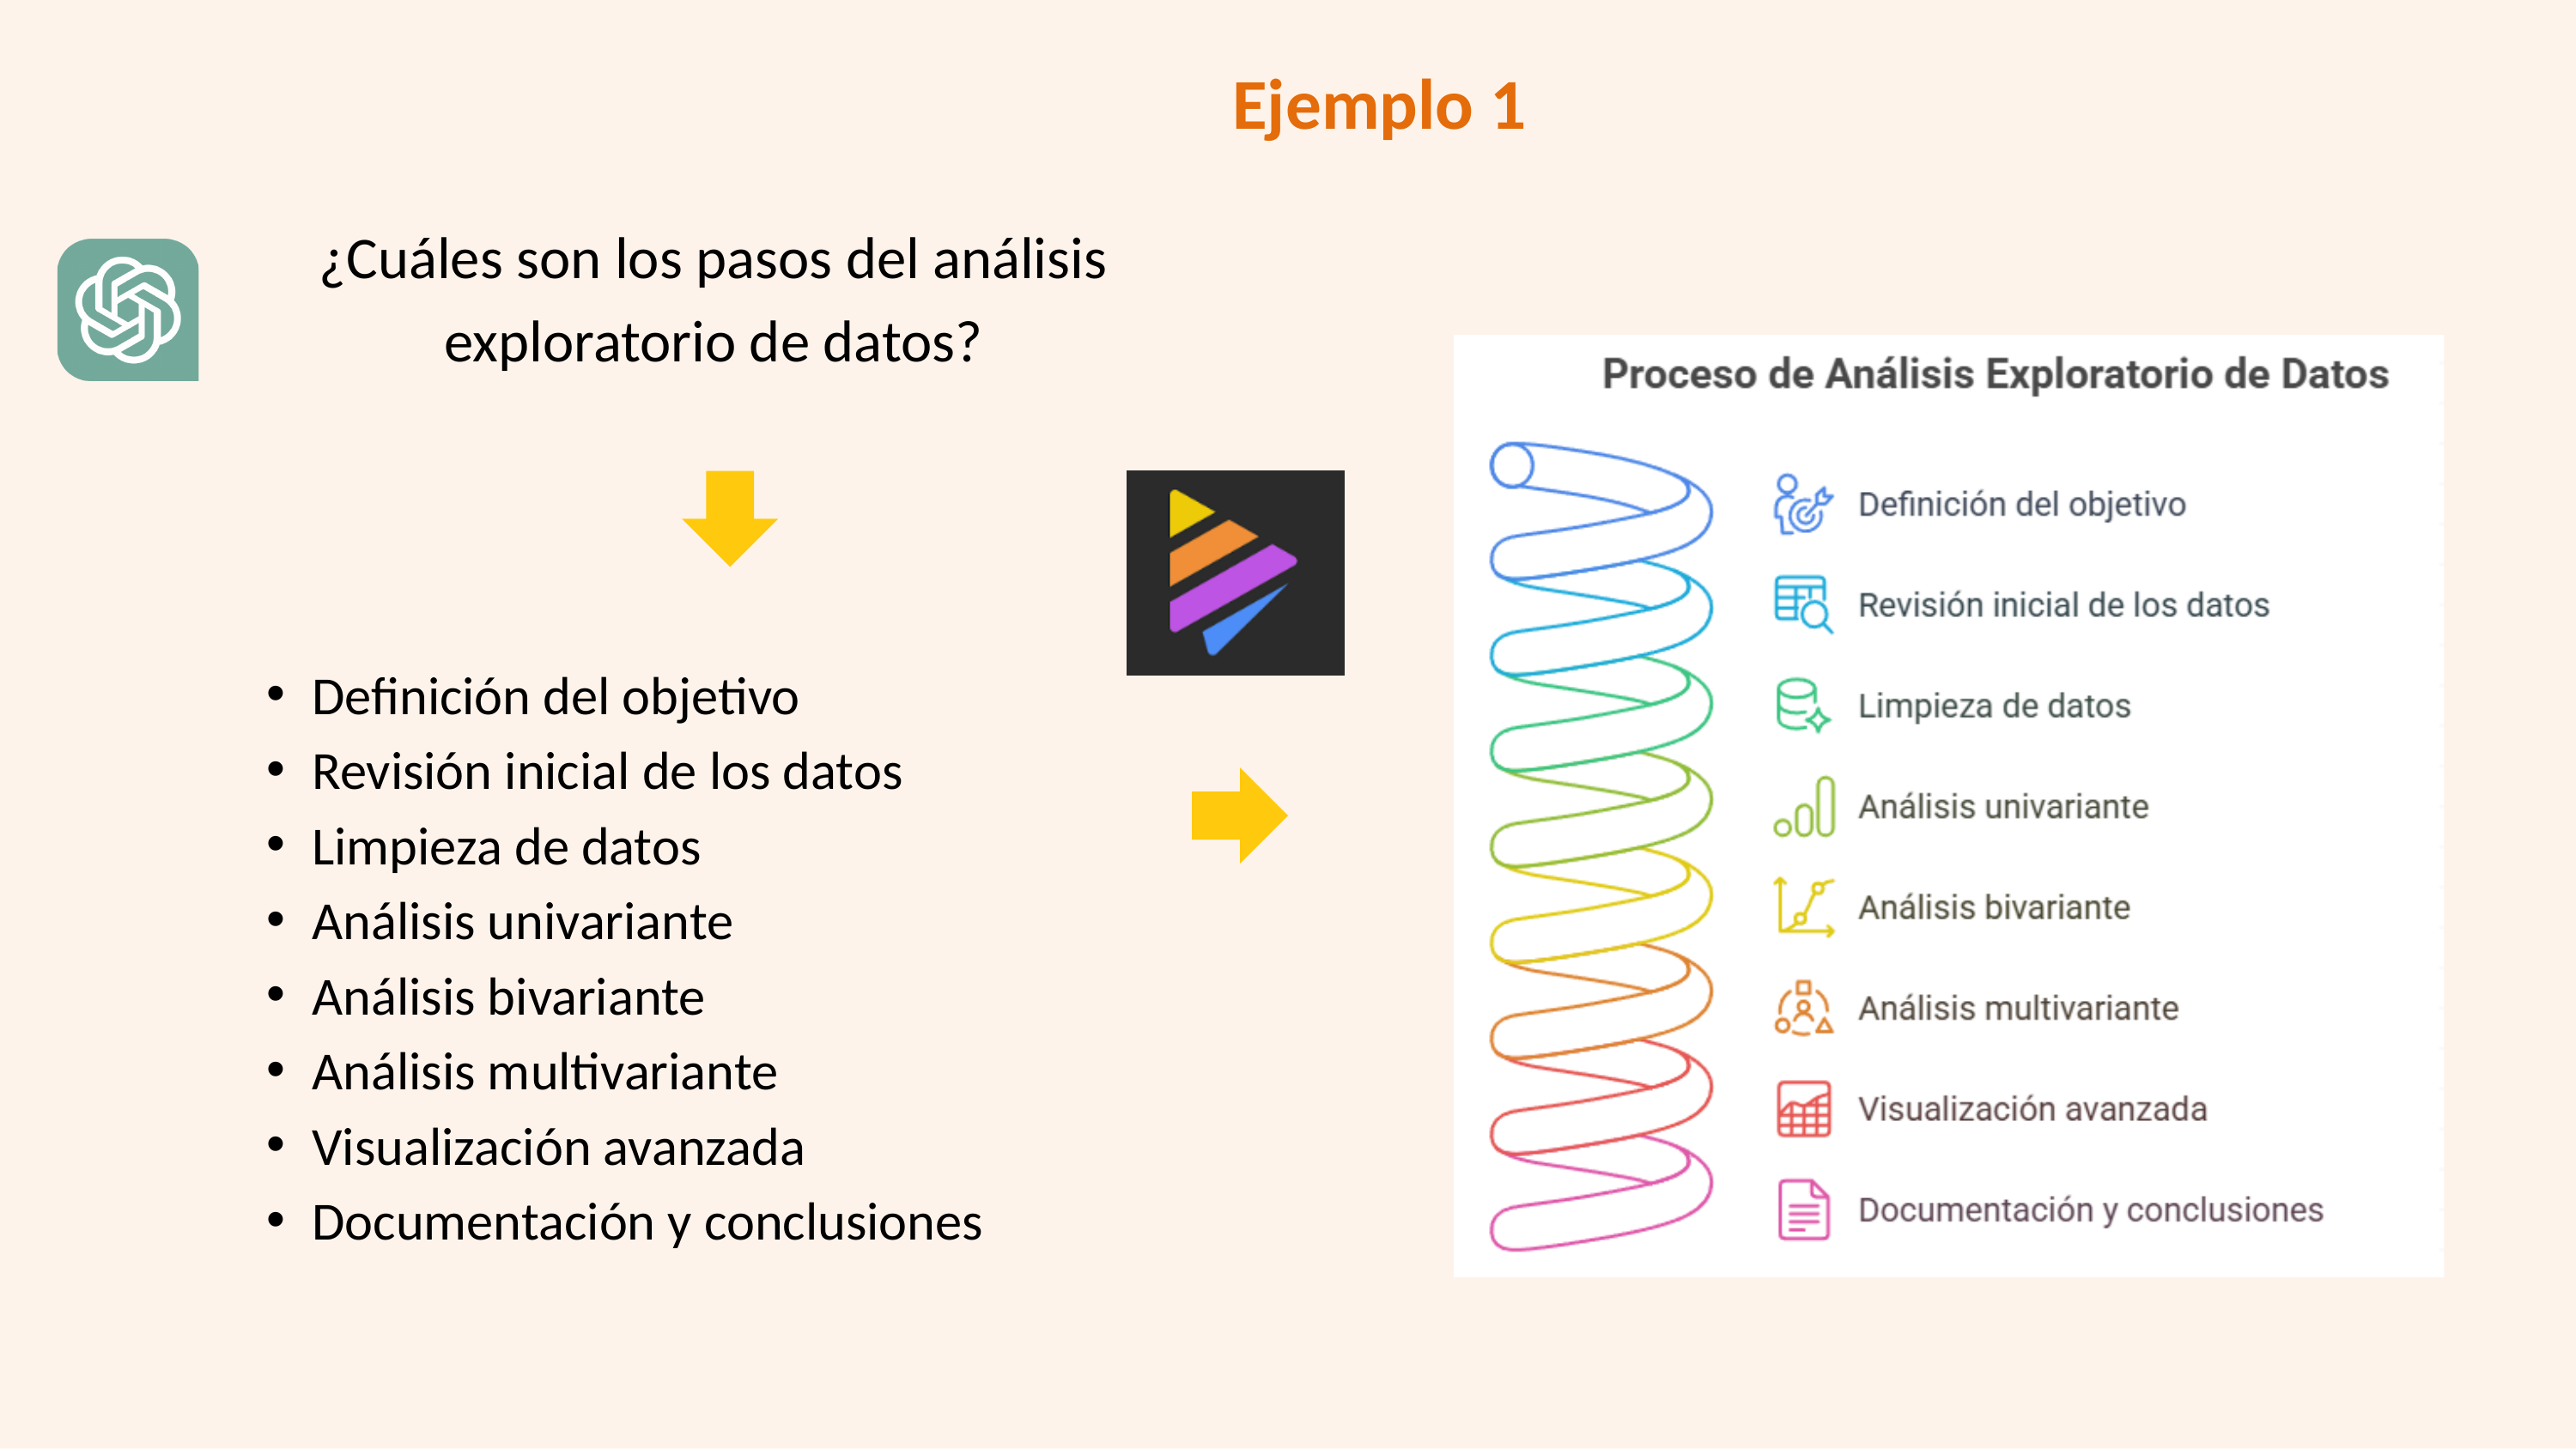

Ejemplo 1
¿Cuáles son los pasos del análisis exploratorio de datos?

Definición del objetivo
Revisión inicial de los datos
Limpieza de datos
Análisis univariante
Análisis bivariante
Análisis multivariante
Visualización avanzada
Documentación y conclusiones